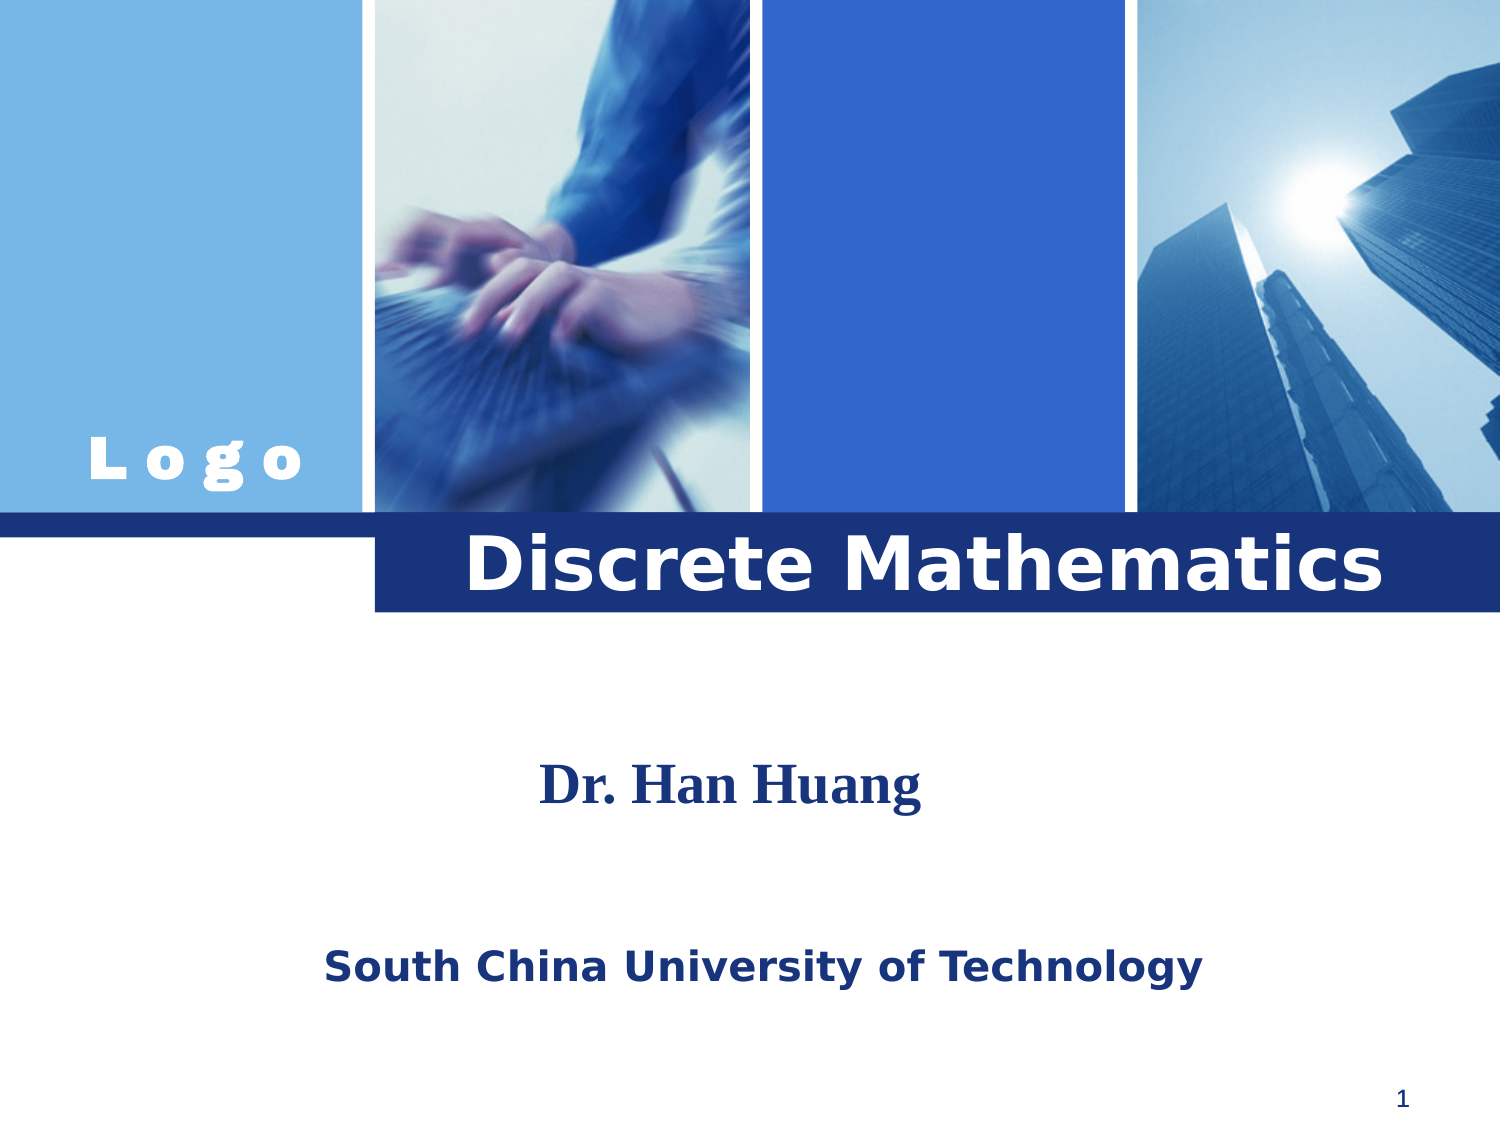

# Discrete Mathematics
Dr. Han Huang
South China University of Technology
1
1